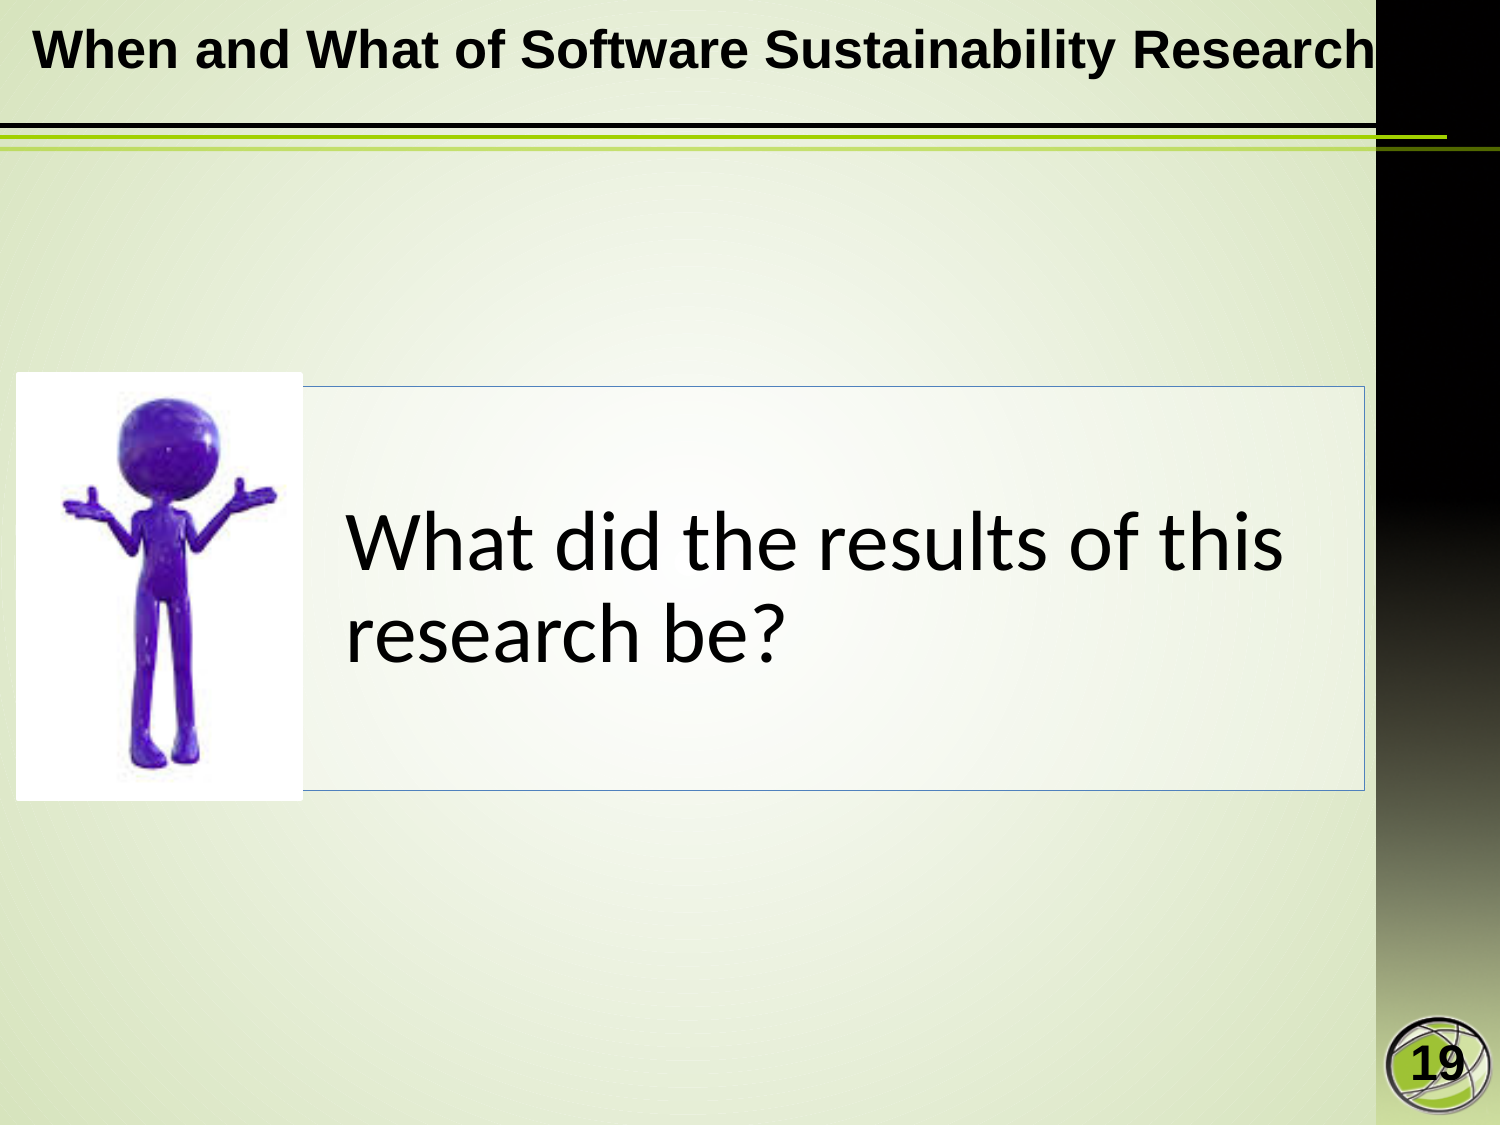

# When and What of Software Sustainability Research
What did the results of this research be?
19